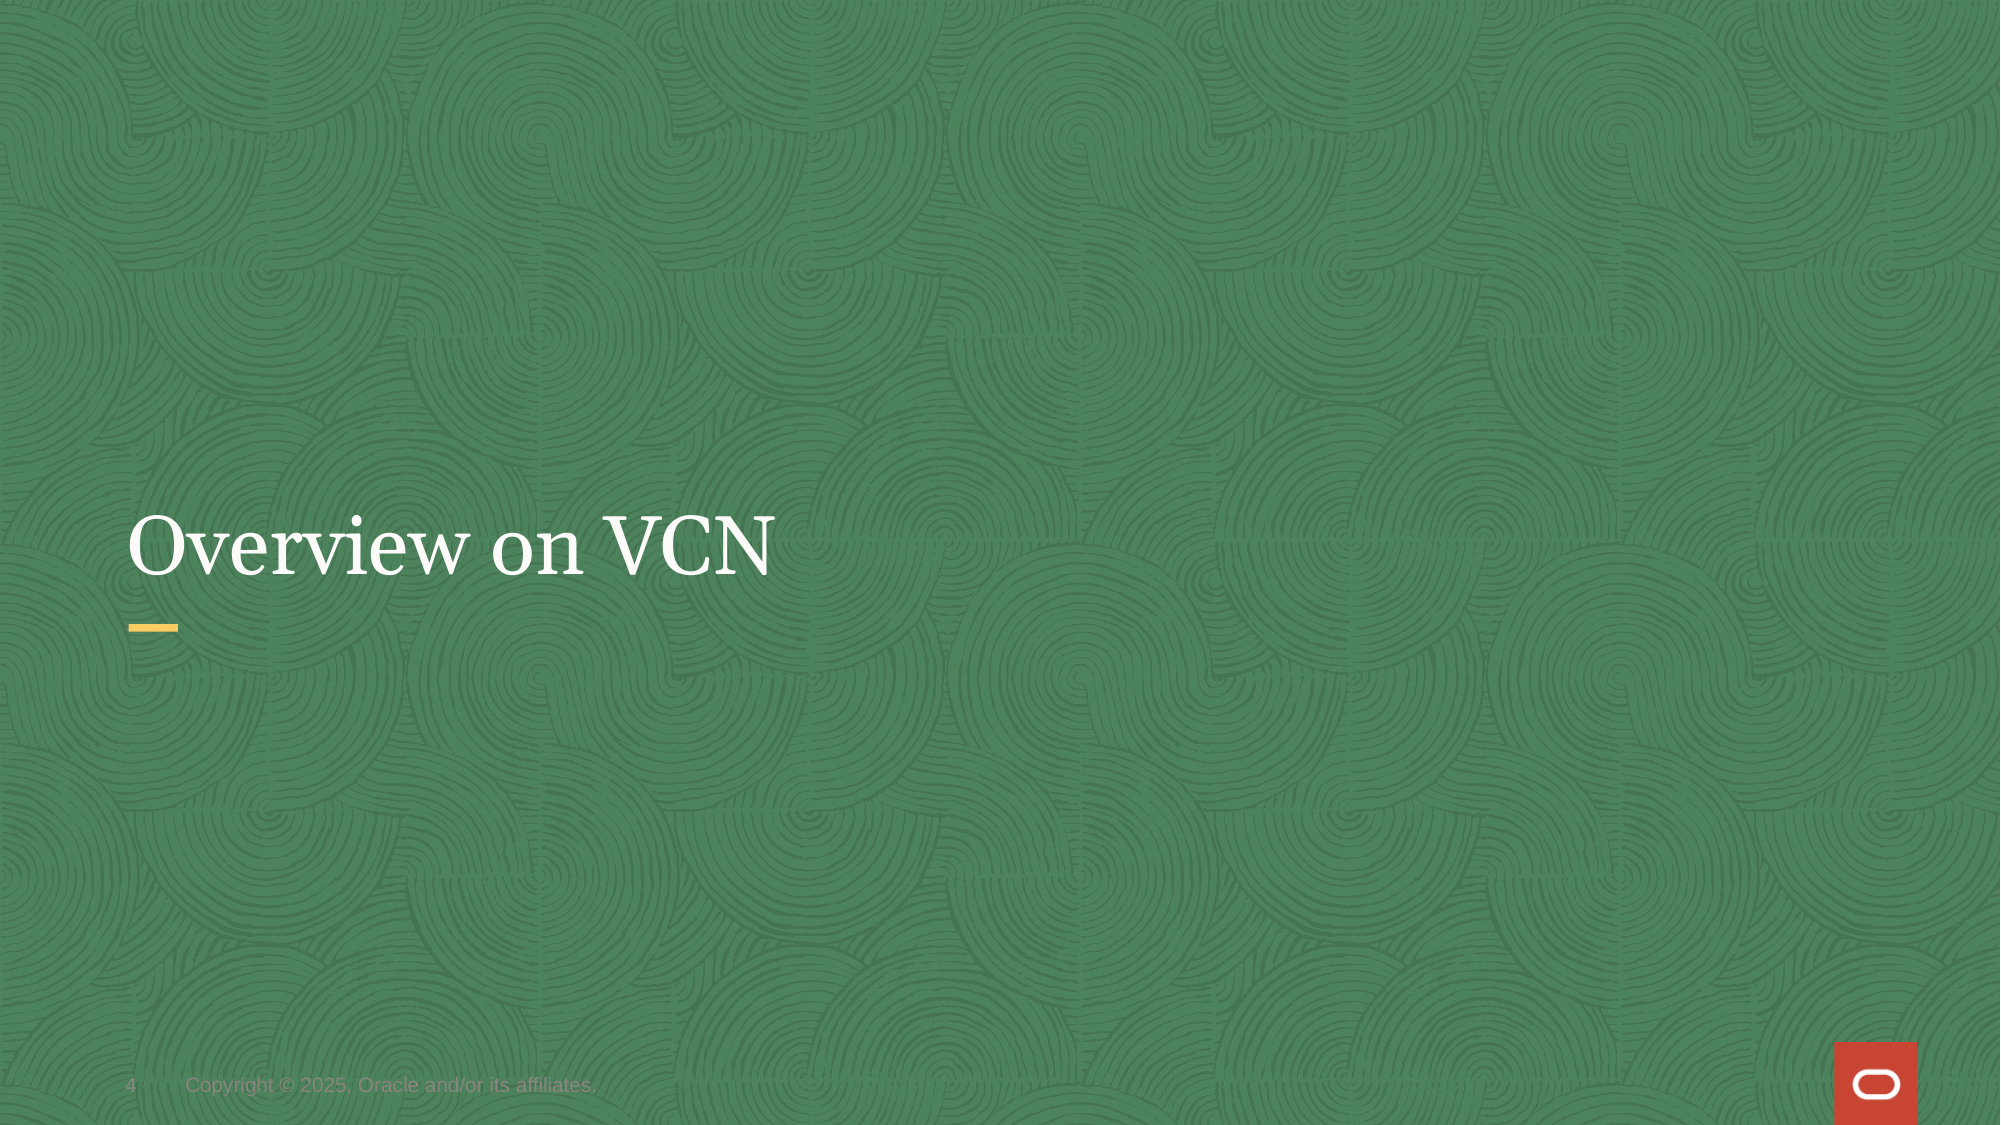

# Overview on VCN
4
Copyright © 2025, Oracle and/or its affiliates.